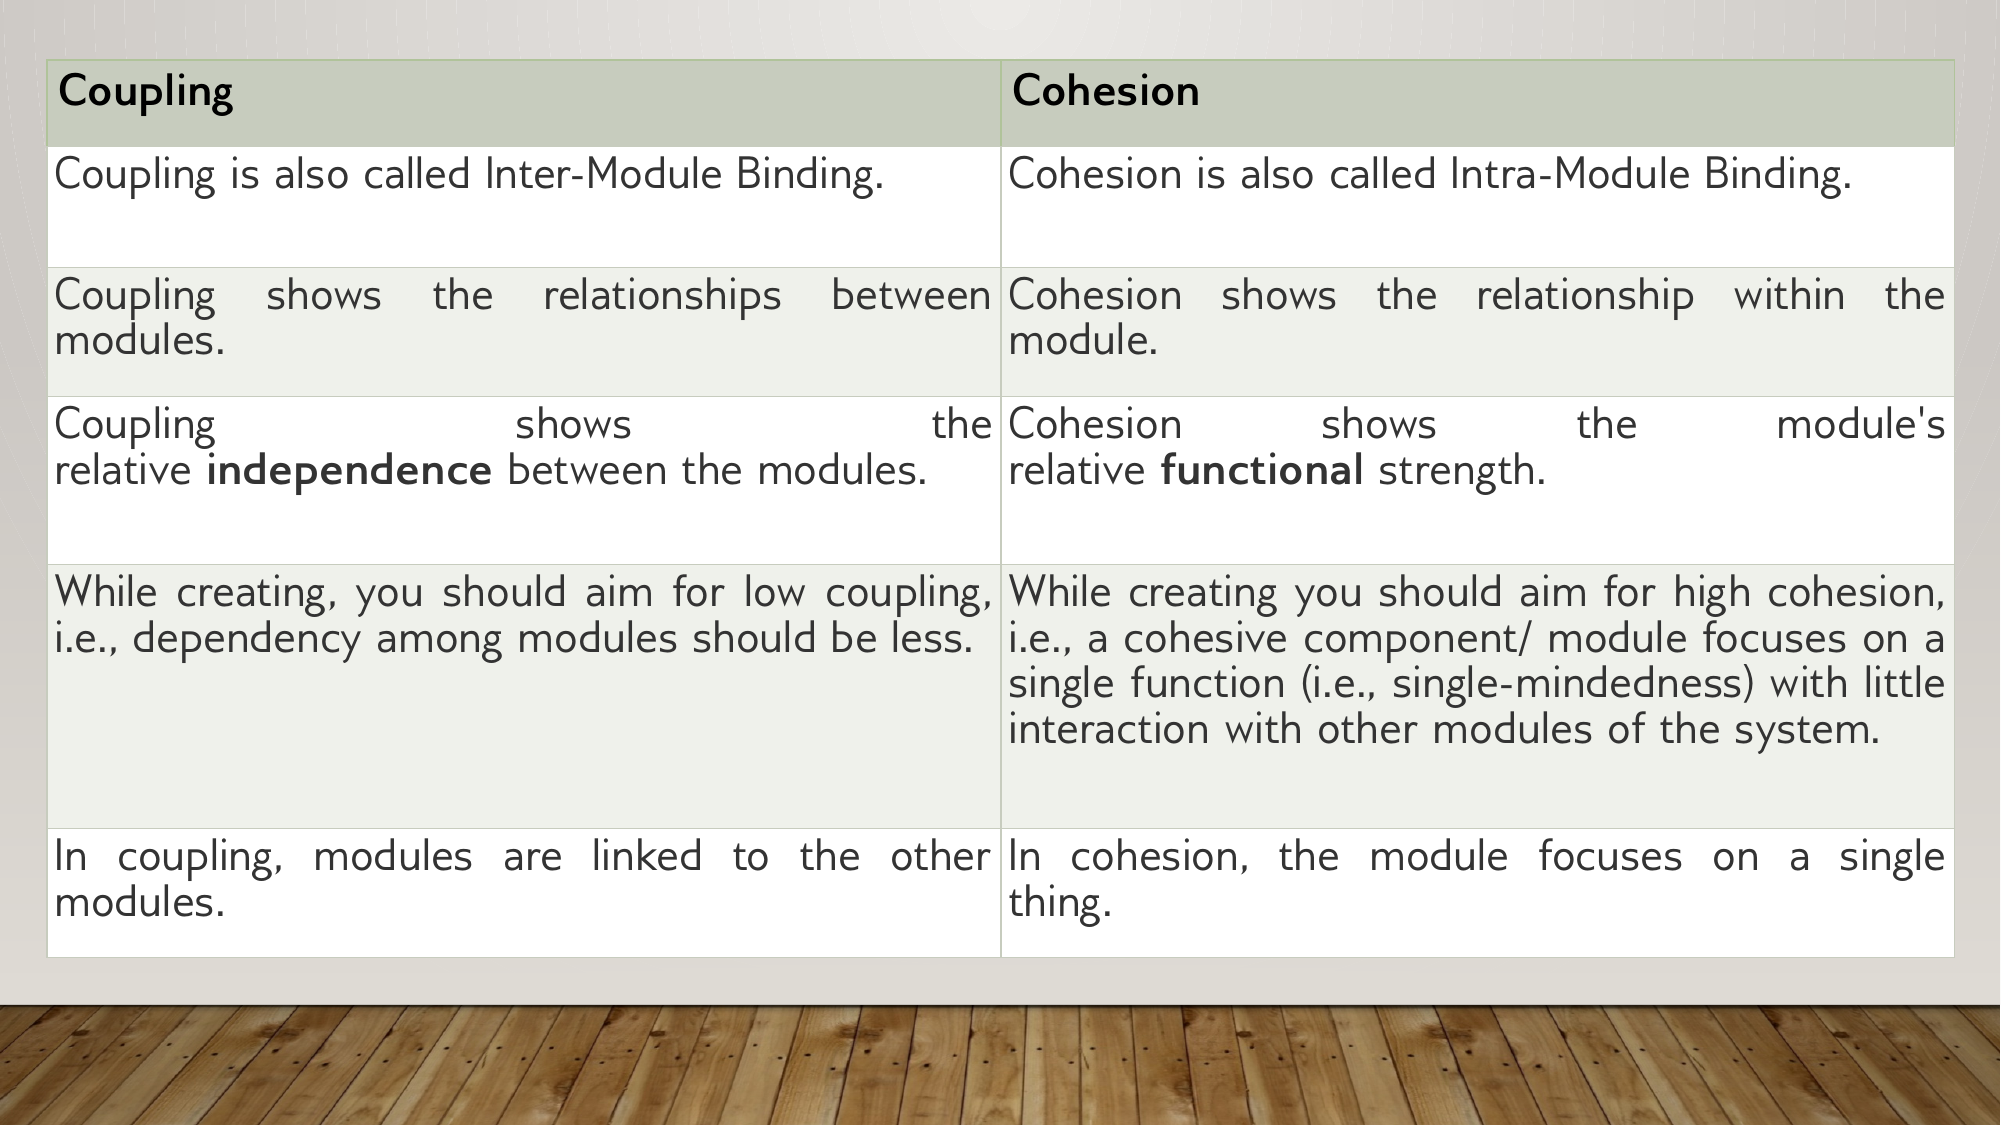

| Coupling | Cohesion |
| --- | --- |
| Coupling is also called Inter-Module Binding. | Cohesion is also called Intra-Module Binding. |
| Coupling shows the relationships between modules. | Cohesion shows the relationship within the module. |
| Coupling shows the relative independence between the modules. | Cohesion shows the module's relative functional strength. |
| While creating, you should aim for low coupling, i.e., dependency among modules should be less. | While creating you should aim for high cohesion, i.e., a cohesive component/ module focuses on a single function (i.e., single-mindedness) with little interaction with other modules of the system. |
| In coupling, modules are linked to the other modules. | In cohesion, the module focuses on a single thing. |